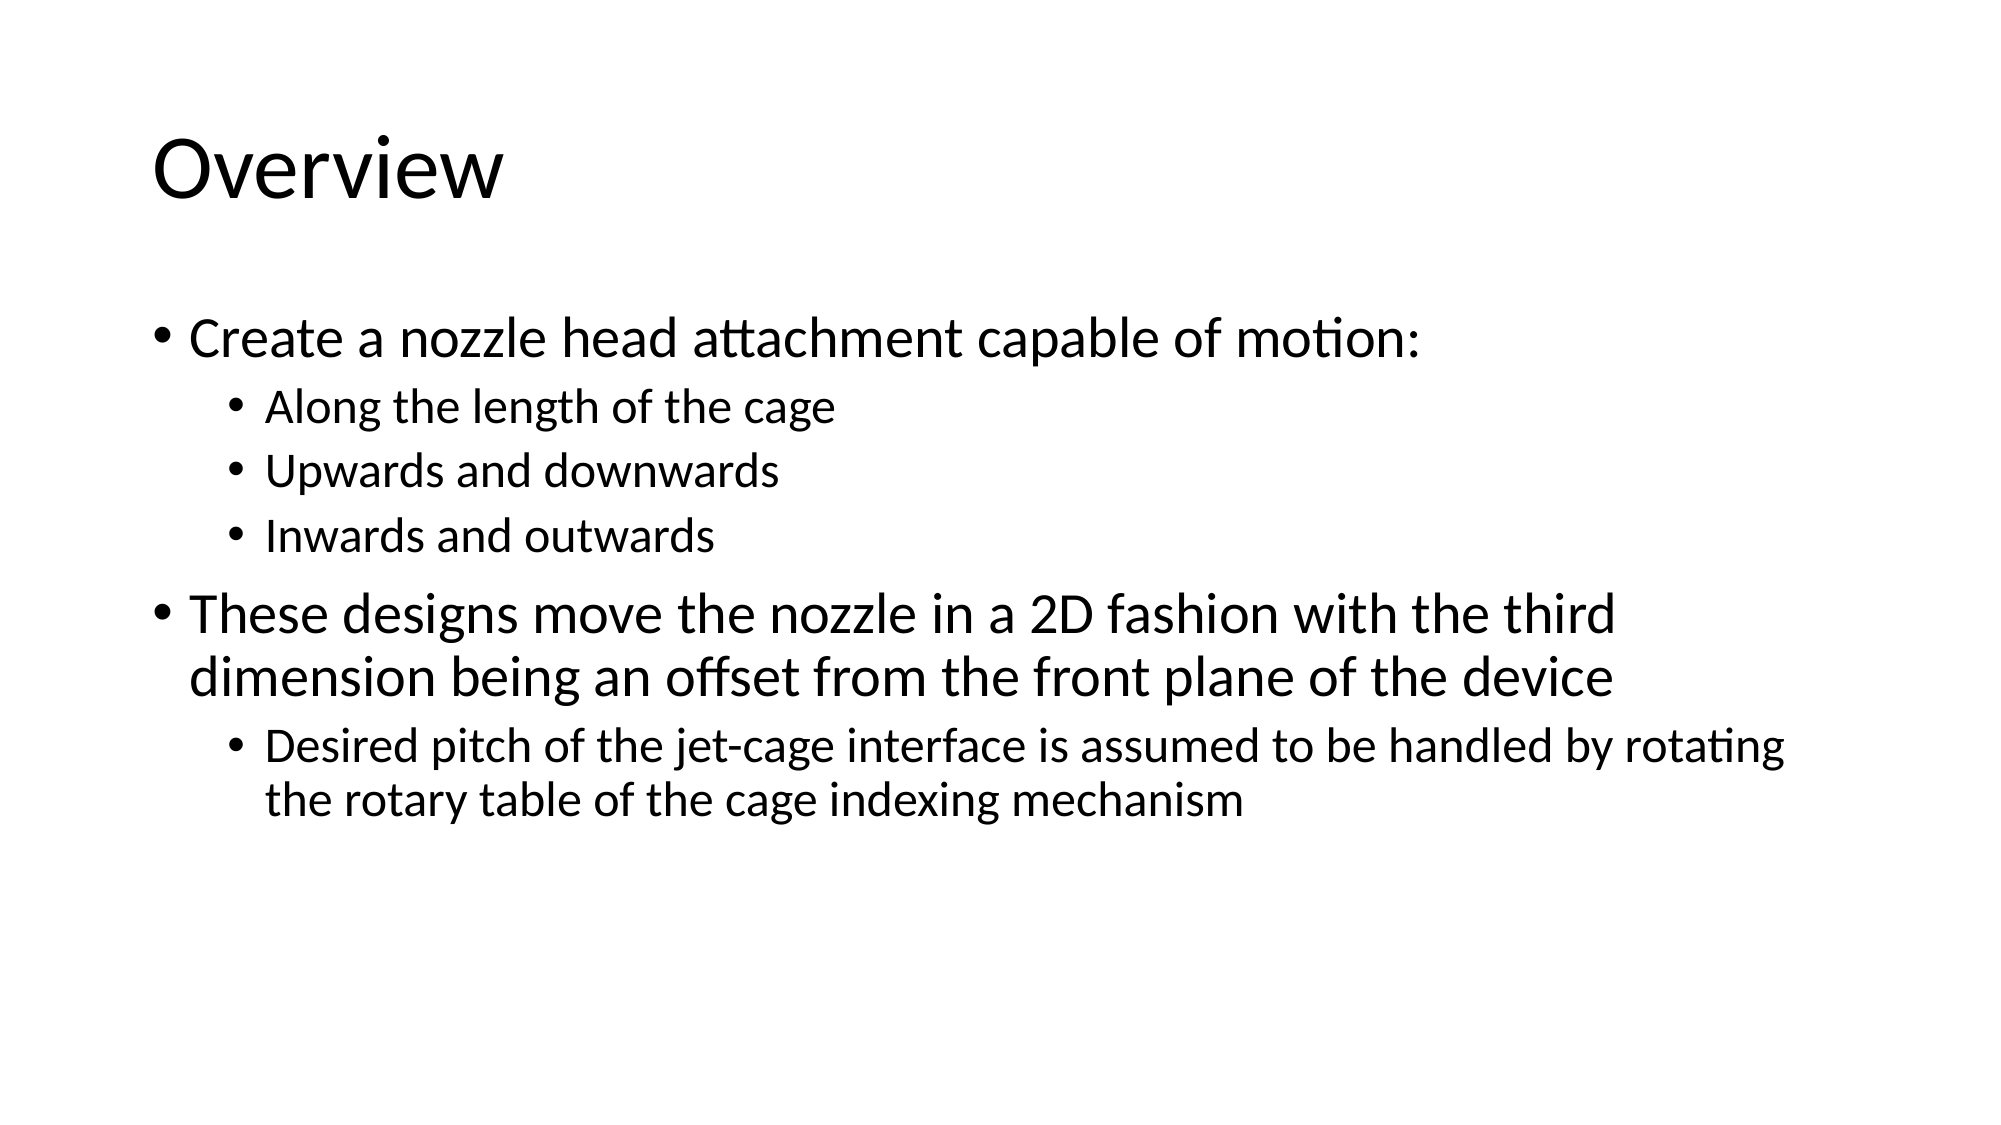

# Overview
Create a nozzle head attachment capable of motion:
Along the length of the cage
Upwards and downwards
Inwards and outwards
These designs move the nozzle in a 2D fashion with the third dimension being an offset from the front plane of the device
Desired pitch of the jet-cage interface is assumed to be handled by rotating the rotary table of the cage indexing mechanism